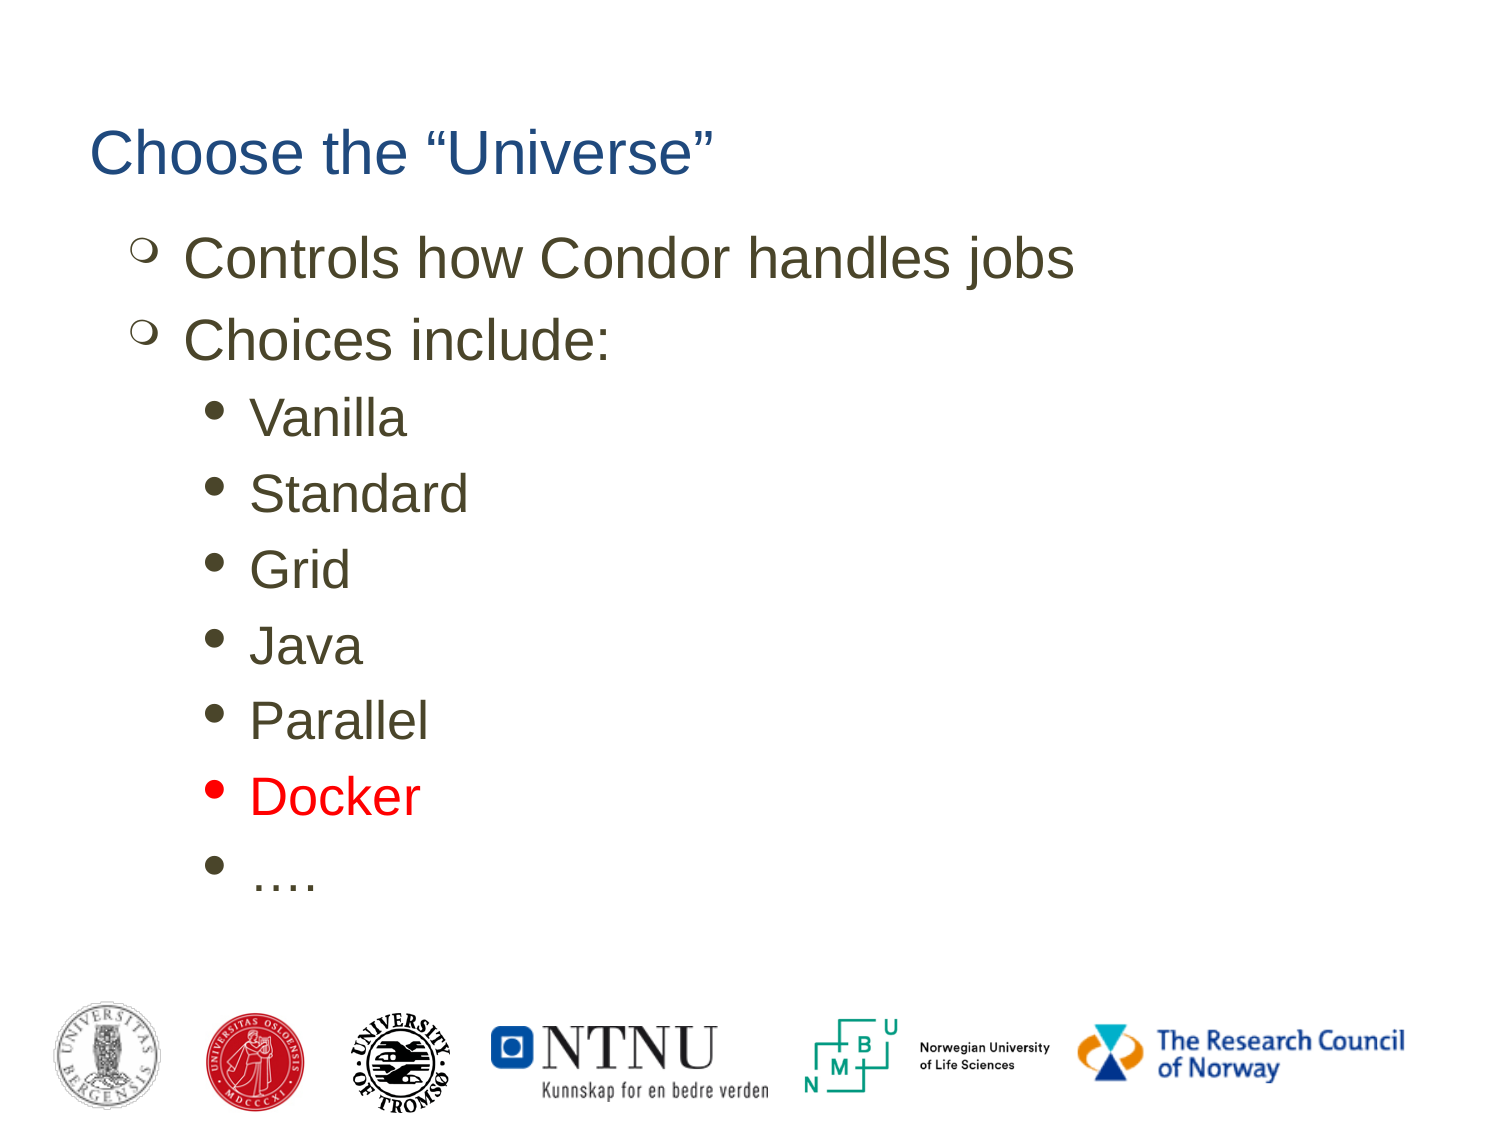

# Choose the “Universe”
Controls how Condor handles jobs
Choices include:
Vanilla
Standard
Grid
Java
Parallel
Docker
….